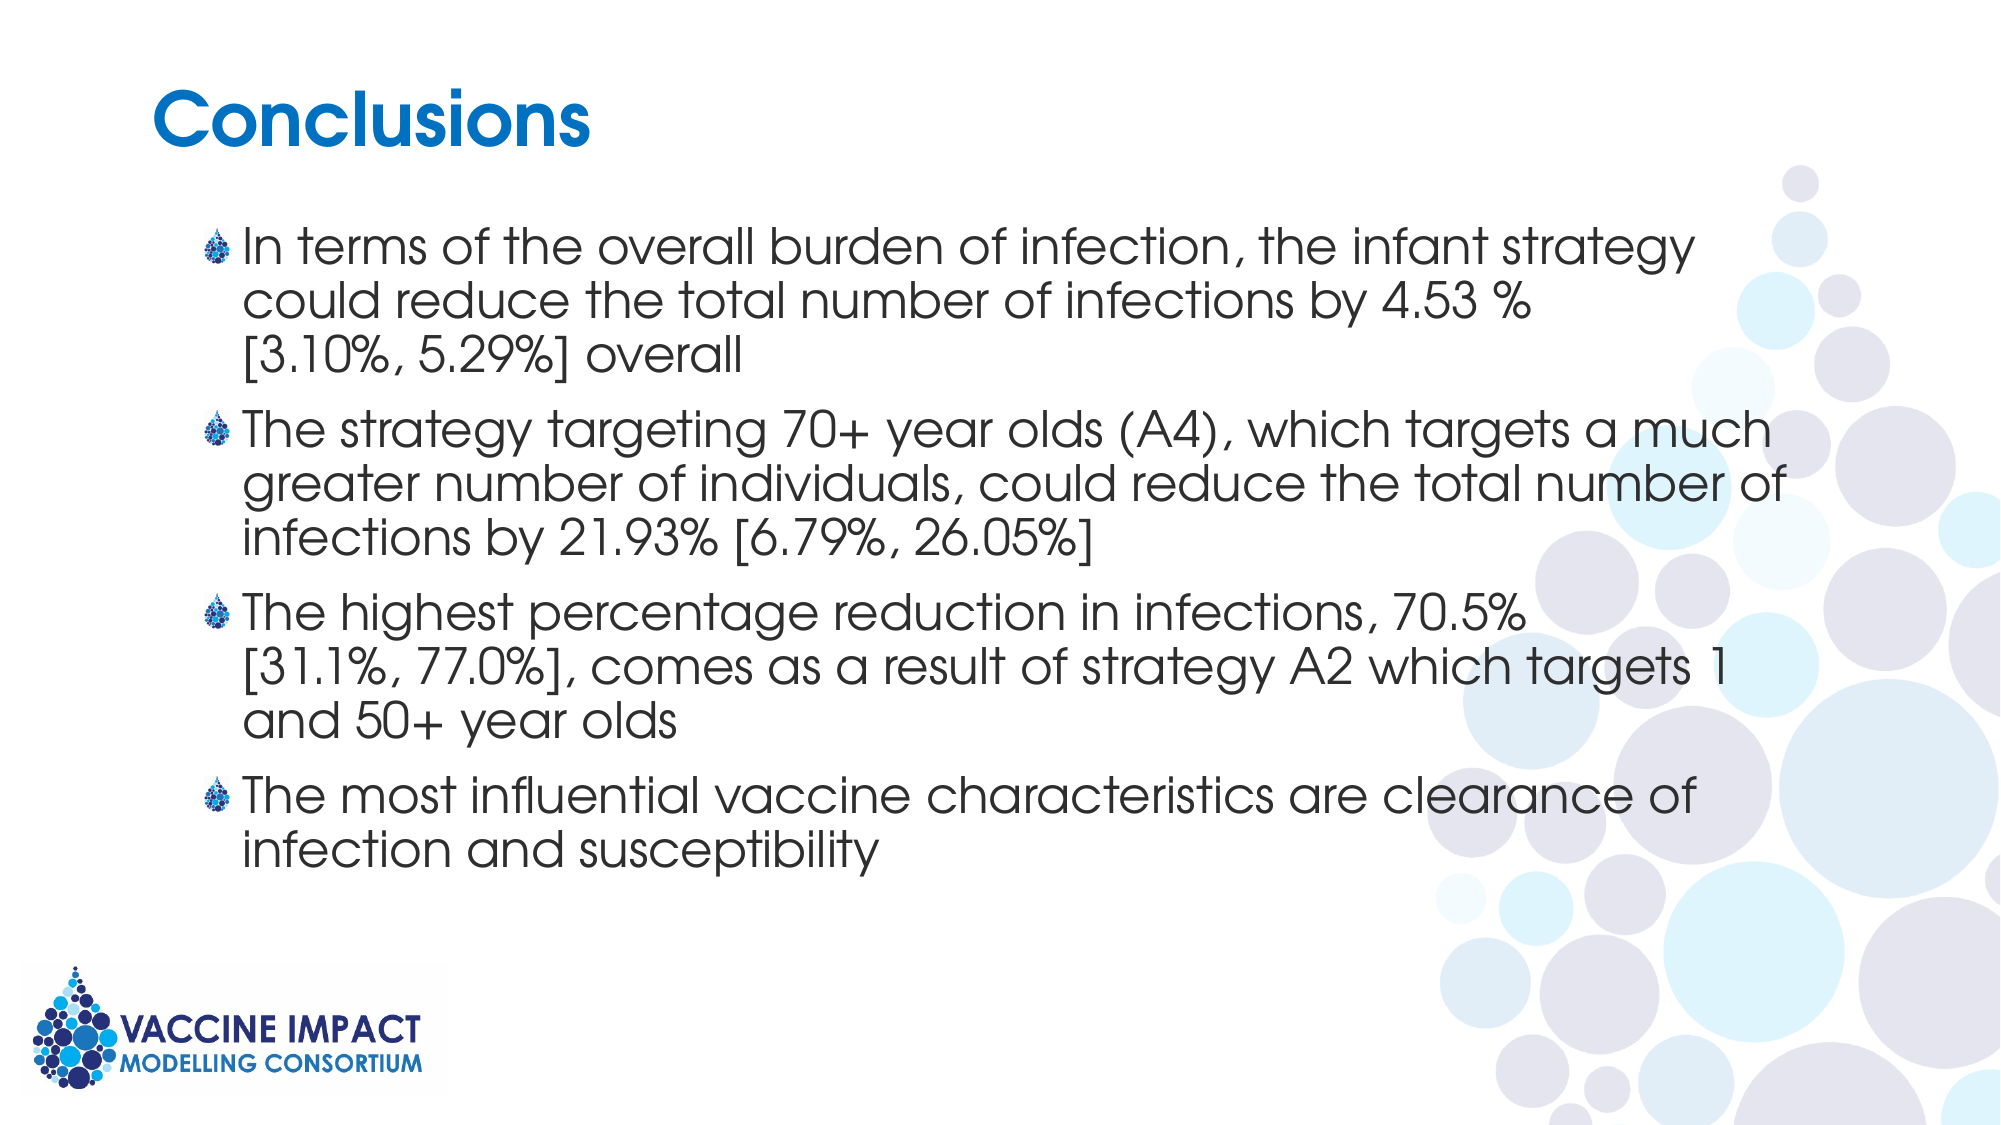

# Conclusions
In terms of the overall burden of infection, the infant strategy could reduce the total number of infections by 4.53 % [3.10%, 5.29%] overall
The strategy targeting 70+ year olds (A4), which targets a much greater number of individuals, could reduce the total number of infections by 21.93% [6.79%, 26.05%]
The highest percentage reduction in infections, 70.5% [31.1%, 77.0%], comes as a result of strategy A2 which targets 1 and 50+ year olds
The most influential vaccine characteristics are clearance of infection and susceptibility